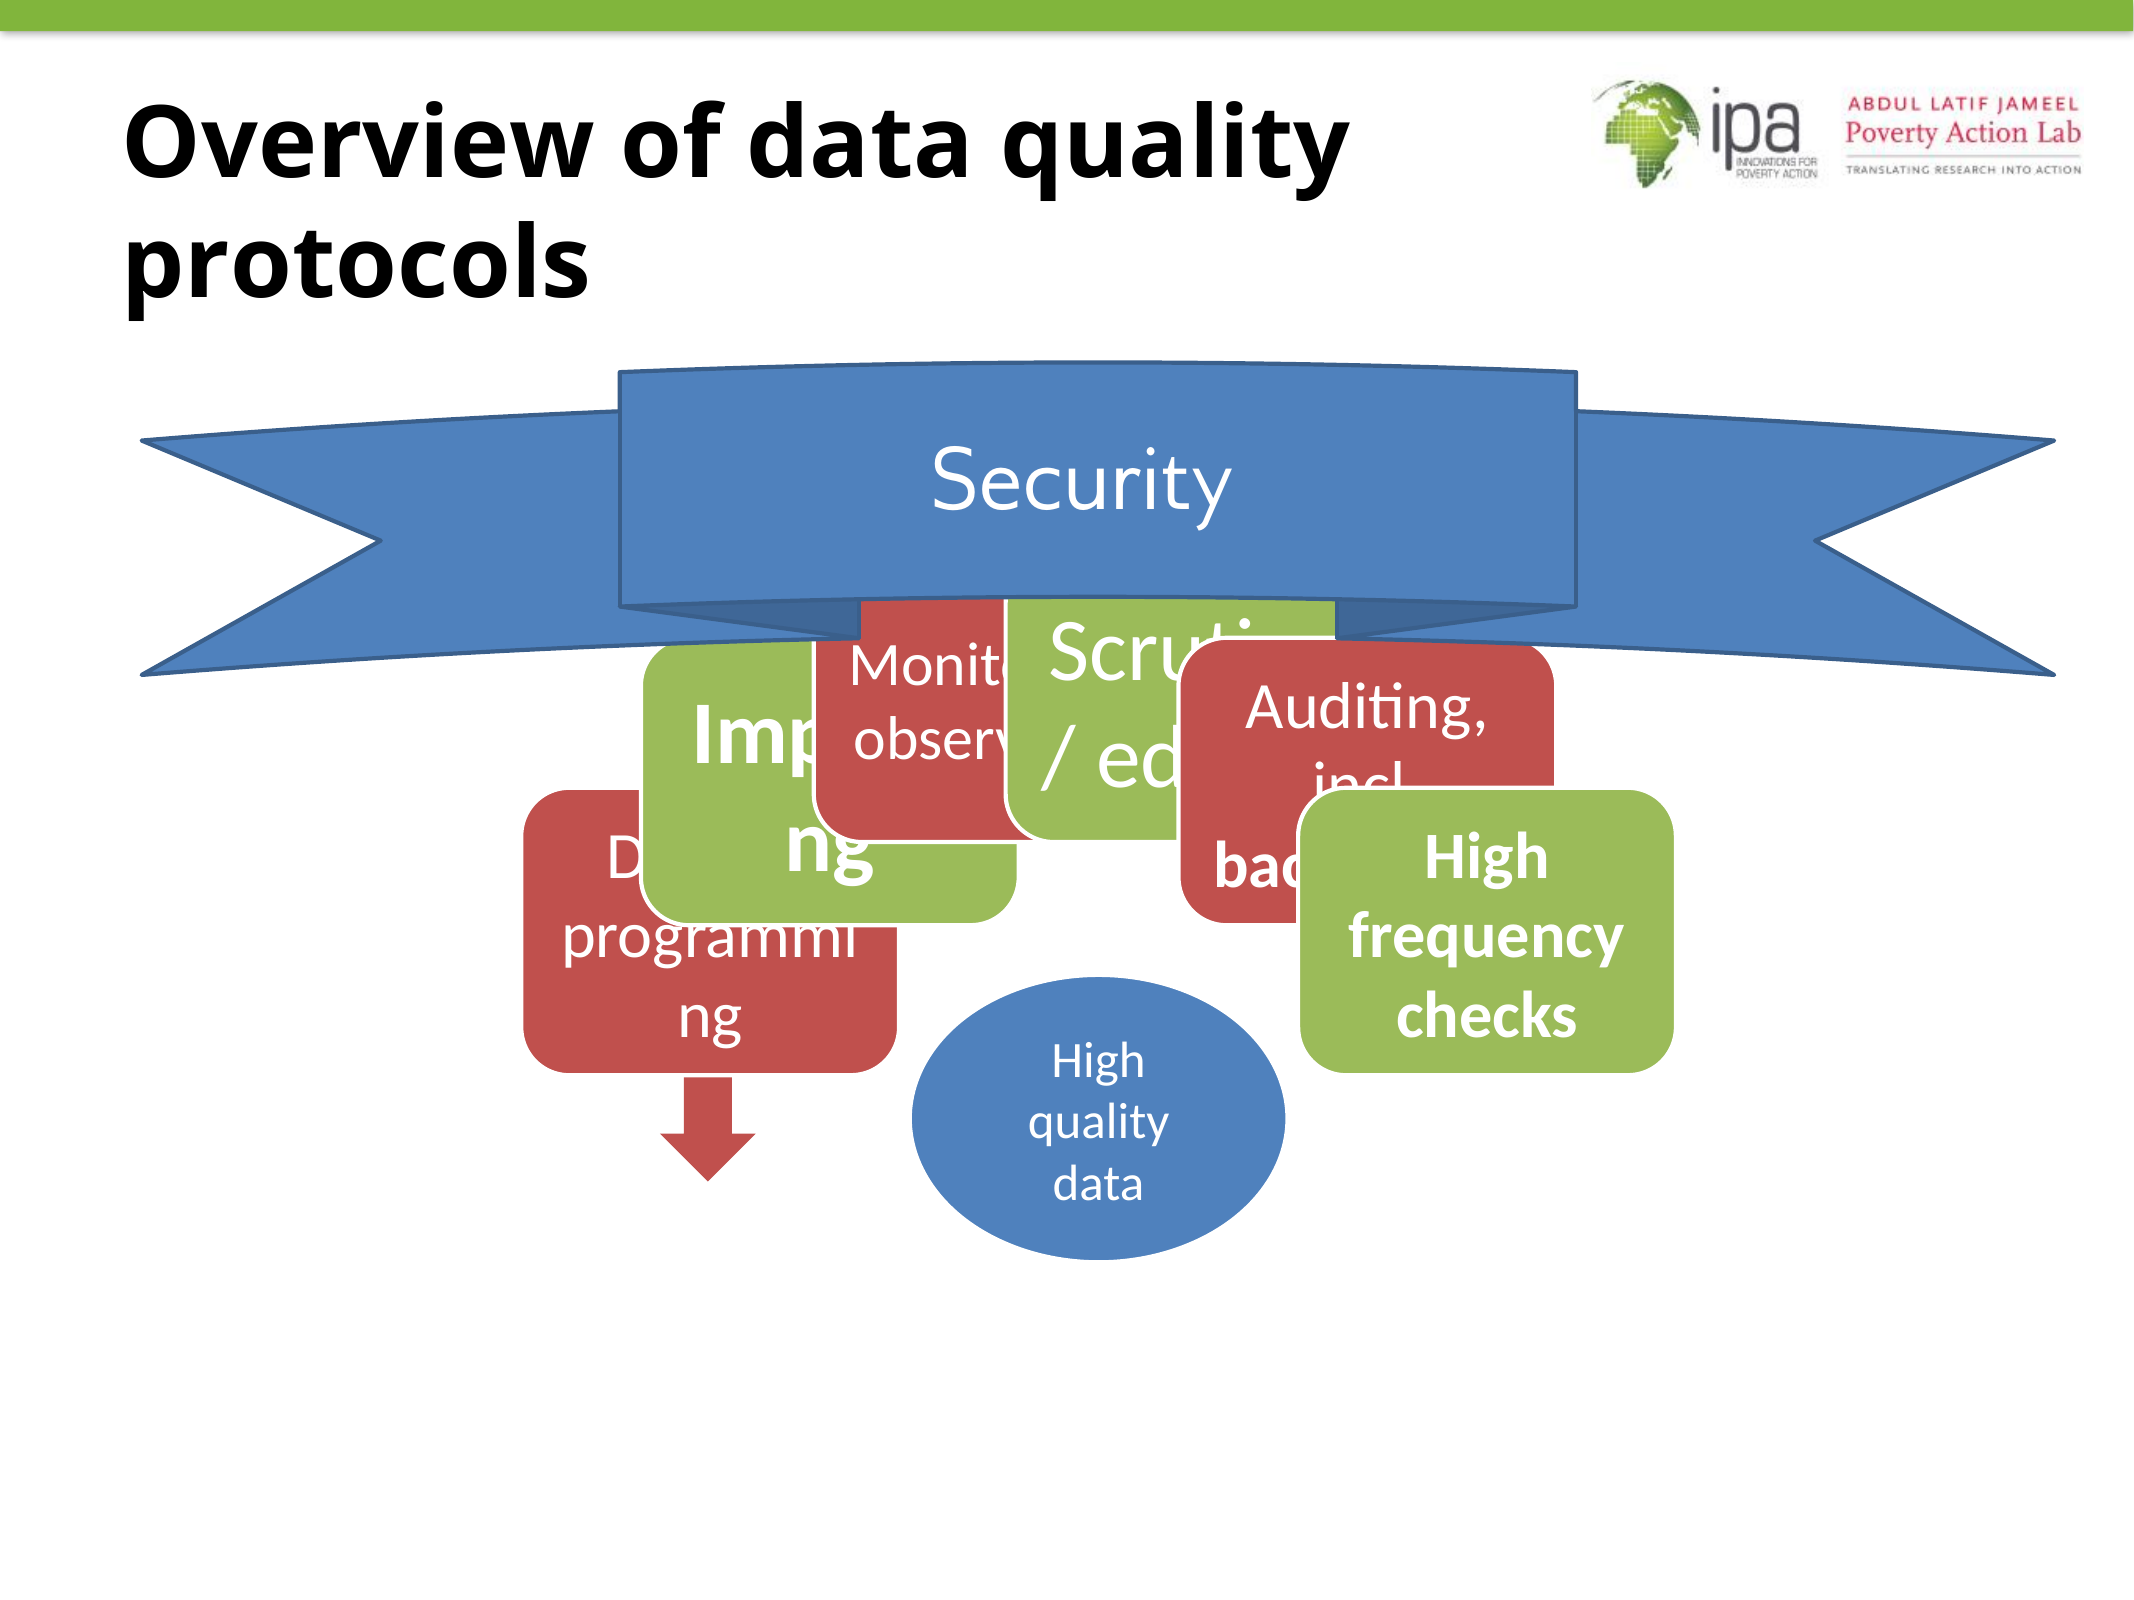

# Overview of data quality protocols

Security
High quality data